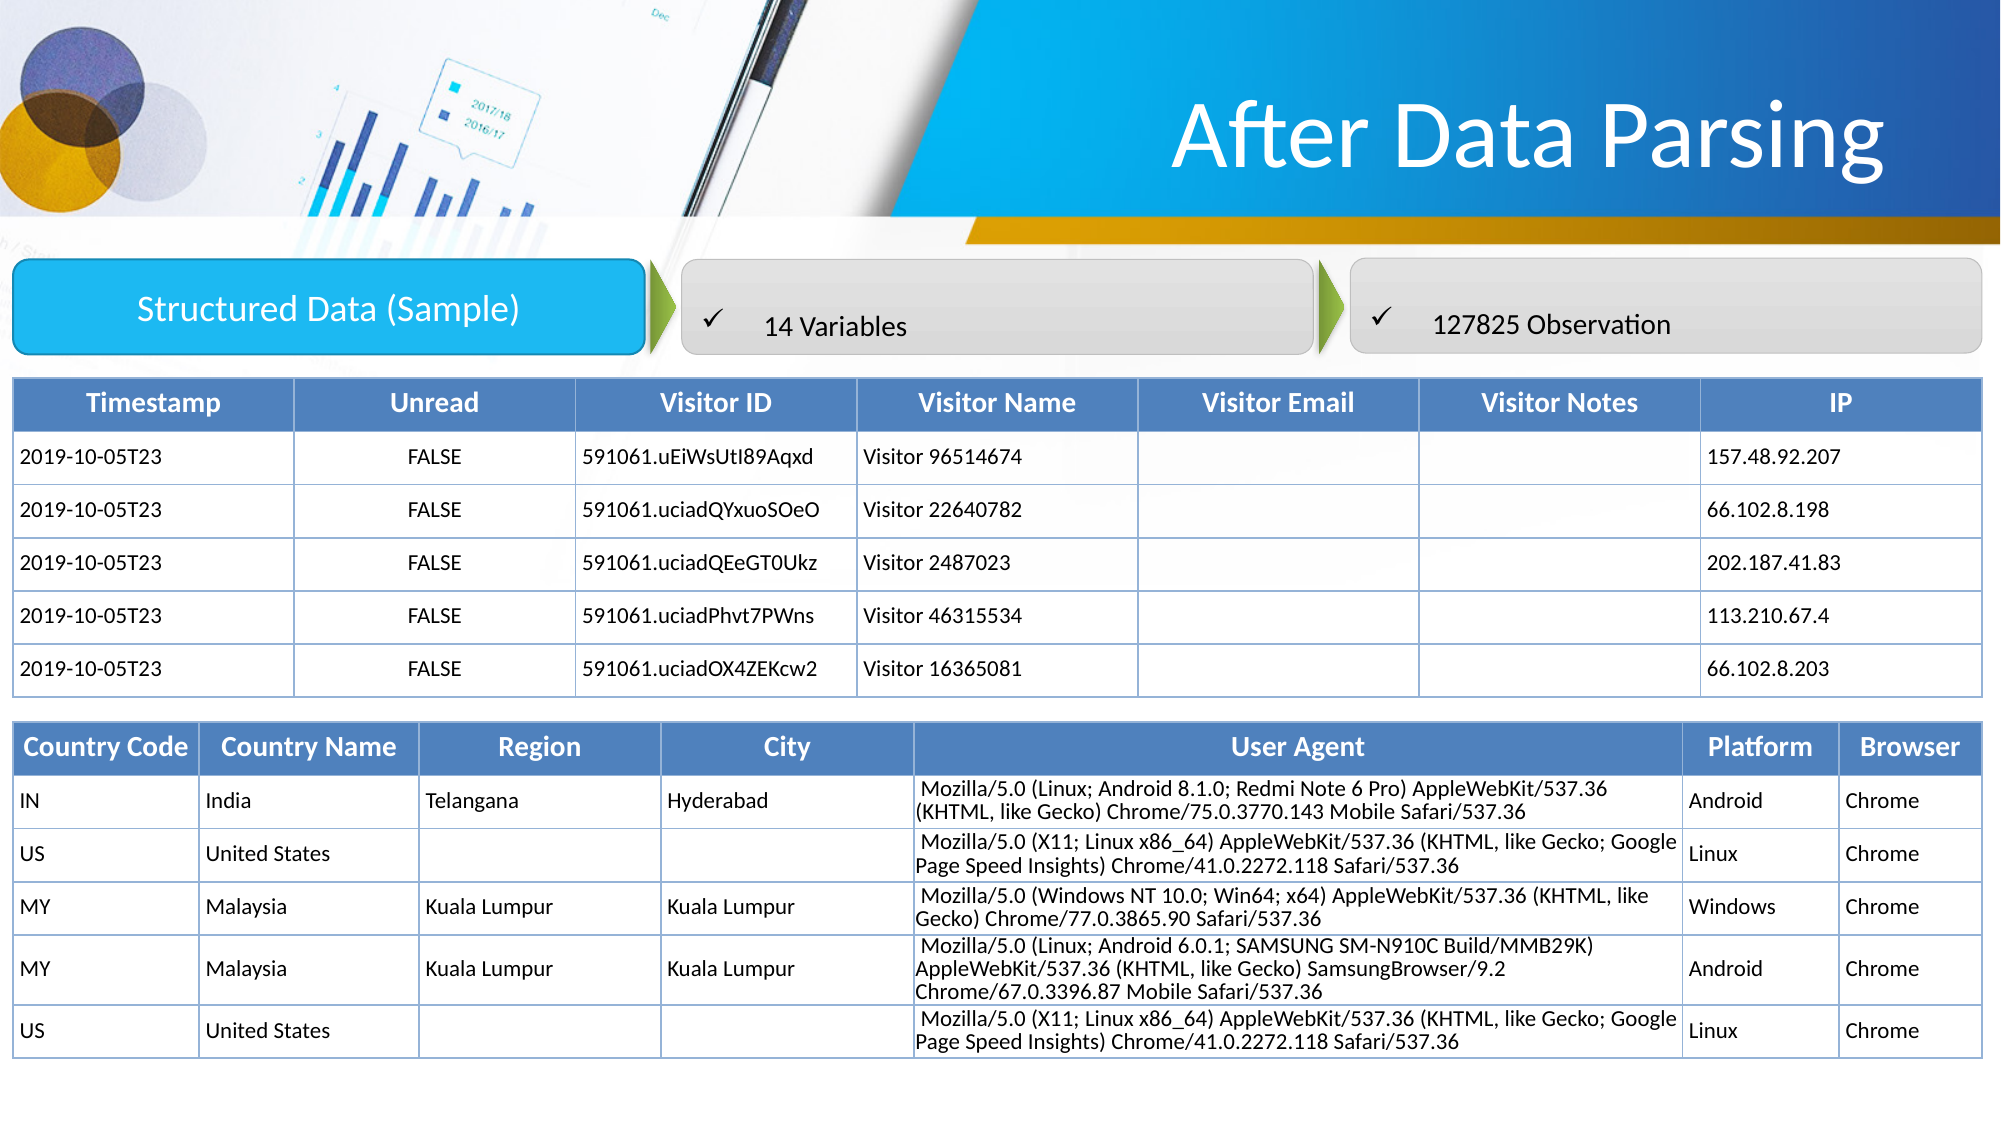

# After Data Parsing
127825 Observation
Structured Data (Sample)
14 Variables

| Timestamp | Unread | Visitor ID | Visitor Name | Visitor Email | Visitor Notes | IP |
| --- | --- | --- | --- | --- | --- | --- |
| 2019-10-05T23 | FALSE | 591061.uEiWsUtI89Aqxd | Visitor 96514674 |  |  | 157.48.92.207 |
| 2019-10-05T23 | FALSE | 591061.uciadQYxuoSOeO | Visitor 22640782 |  |  | 66.102.8.198 |
| 2019-10-05T23 | FALSE | 591061.uciadQEeGT0Ukz | Visitor 2487023 |  |  | 202.187.41.83 |
| 2019-10-05T23 | FALSE | 591061.uciadPhvt7PWns | Visitor 46315534 |  |  | 113.210.67.4 |
| 2019-10-05T23 | FALSE | 591061.uciadOX4ZEKcw2 | Visitor 16365081 |  |  | 66.102.8.203 |
| Country Code | Country Name | Region | City | User Agent | Platform | Browser |
| --- | --- | --- | --- | --- | --- | --- |
| IN | India | Telangana | Hyderabad | Mozilla/5.0 (Linux; Android 8.1.0; Redmi Note 6 Pro) AppleWebKit/537.36 (KHTML, like Gecko) Chrome/75.0.3770.143 Mobile Safari/537.36 | Android | Chrome |
| US | United States |  |  | Mozilla/5.0 (X11; Linux x86\_64) AppleWebKit/537.36 (KHTML, like Gecko; Google Page Speed Insights) Chrome/41.0.2272.118 Safari/537.36 | Linux | Chrome |
| MY | Malaysia | Kuala Lumpur | Kuala Lumpur | Mozilla/5.0 (Windows NT 10.0; Win64; x64) AppleWebKit/537.36 (KHTML, like Gecko) Chrome/77.0.3865.90 Safari/537.36 | Windows | Chrome |
| MY | Malaysia | Kuala Lumpur | Kuala Lumpur | Mozilla/5.0 (Linux; Android 6.0.1; SAMSUNG SM-N910C Build/MMB29K) AppleWebKit/537.36 (KHTML, like Gecko) SamsungBrowser/9.2 Chrome/67.0.3396.87 Mobile Safari/537.36 | Android | Chrome |
| US | United States |  |  | Mozilla/5.0 (X11; Linux x86\_64) AppleWebKit/537.36 (KHTML, like Gecko; Google Page Speed Insights) Chrome/41.0.2272.118 Safari/537.36 | Linux | Chrome |